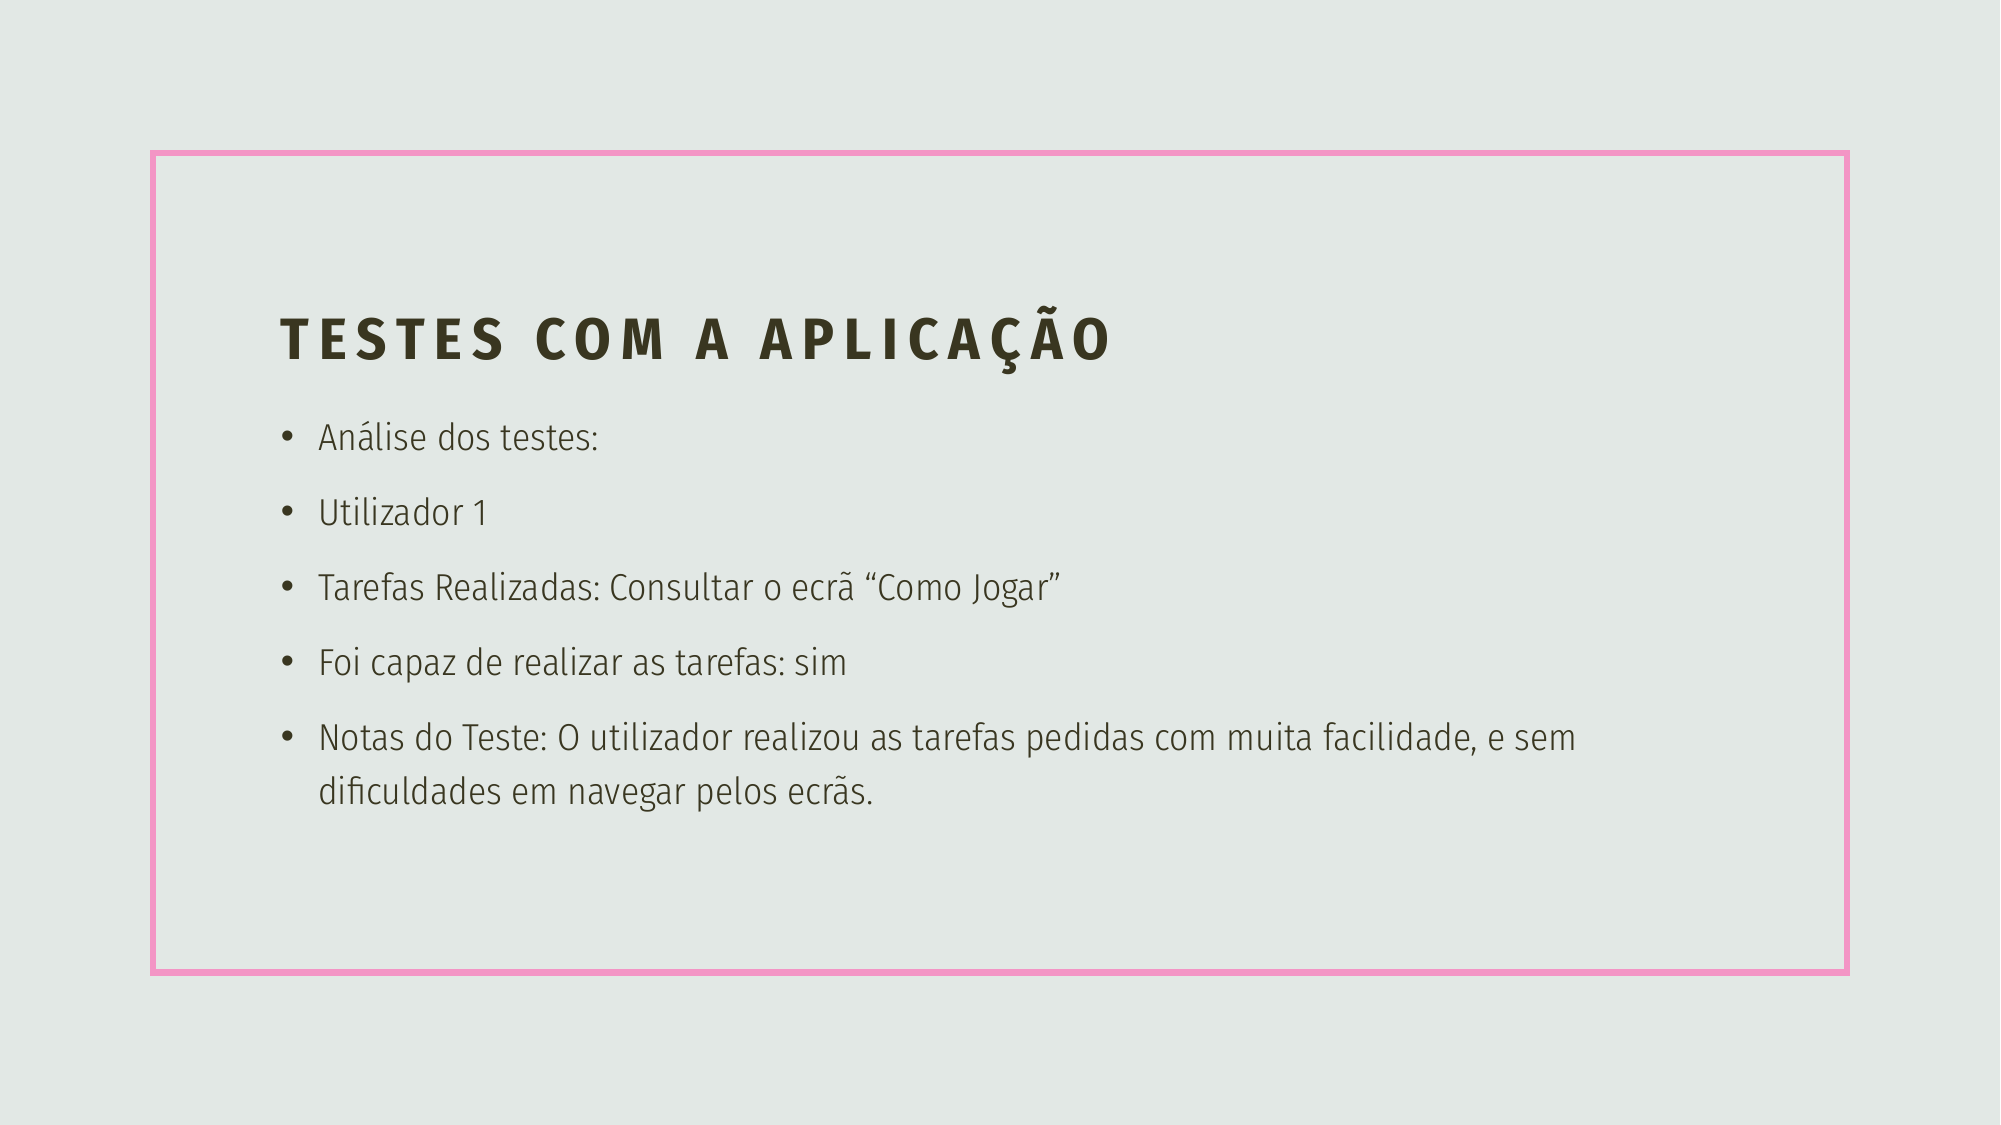

# Testes com a aplicação
Análise dos testes:
Utilizador 1
Tarefas Realizadas: Consultar o ecrã “Como Jogar”
Foi capaz de realizar as tarefas: sim
Notas do Teste: O utilizador realizou as tarefas pedidas com muita facilidade, e sem dificuldades em navegar pelos ecrãs.